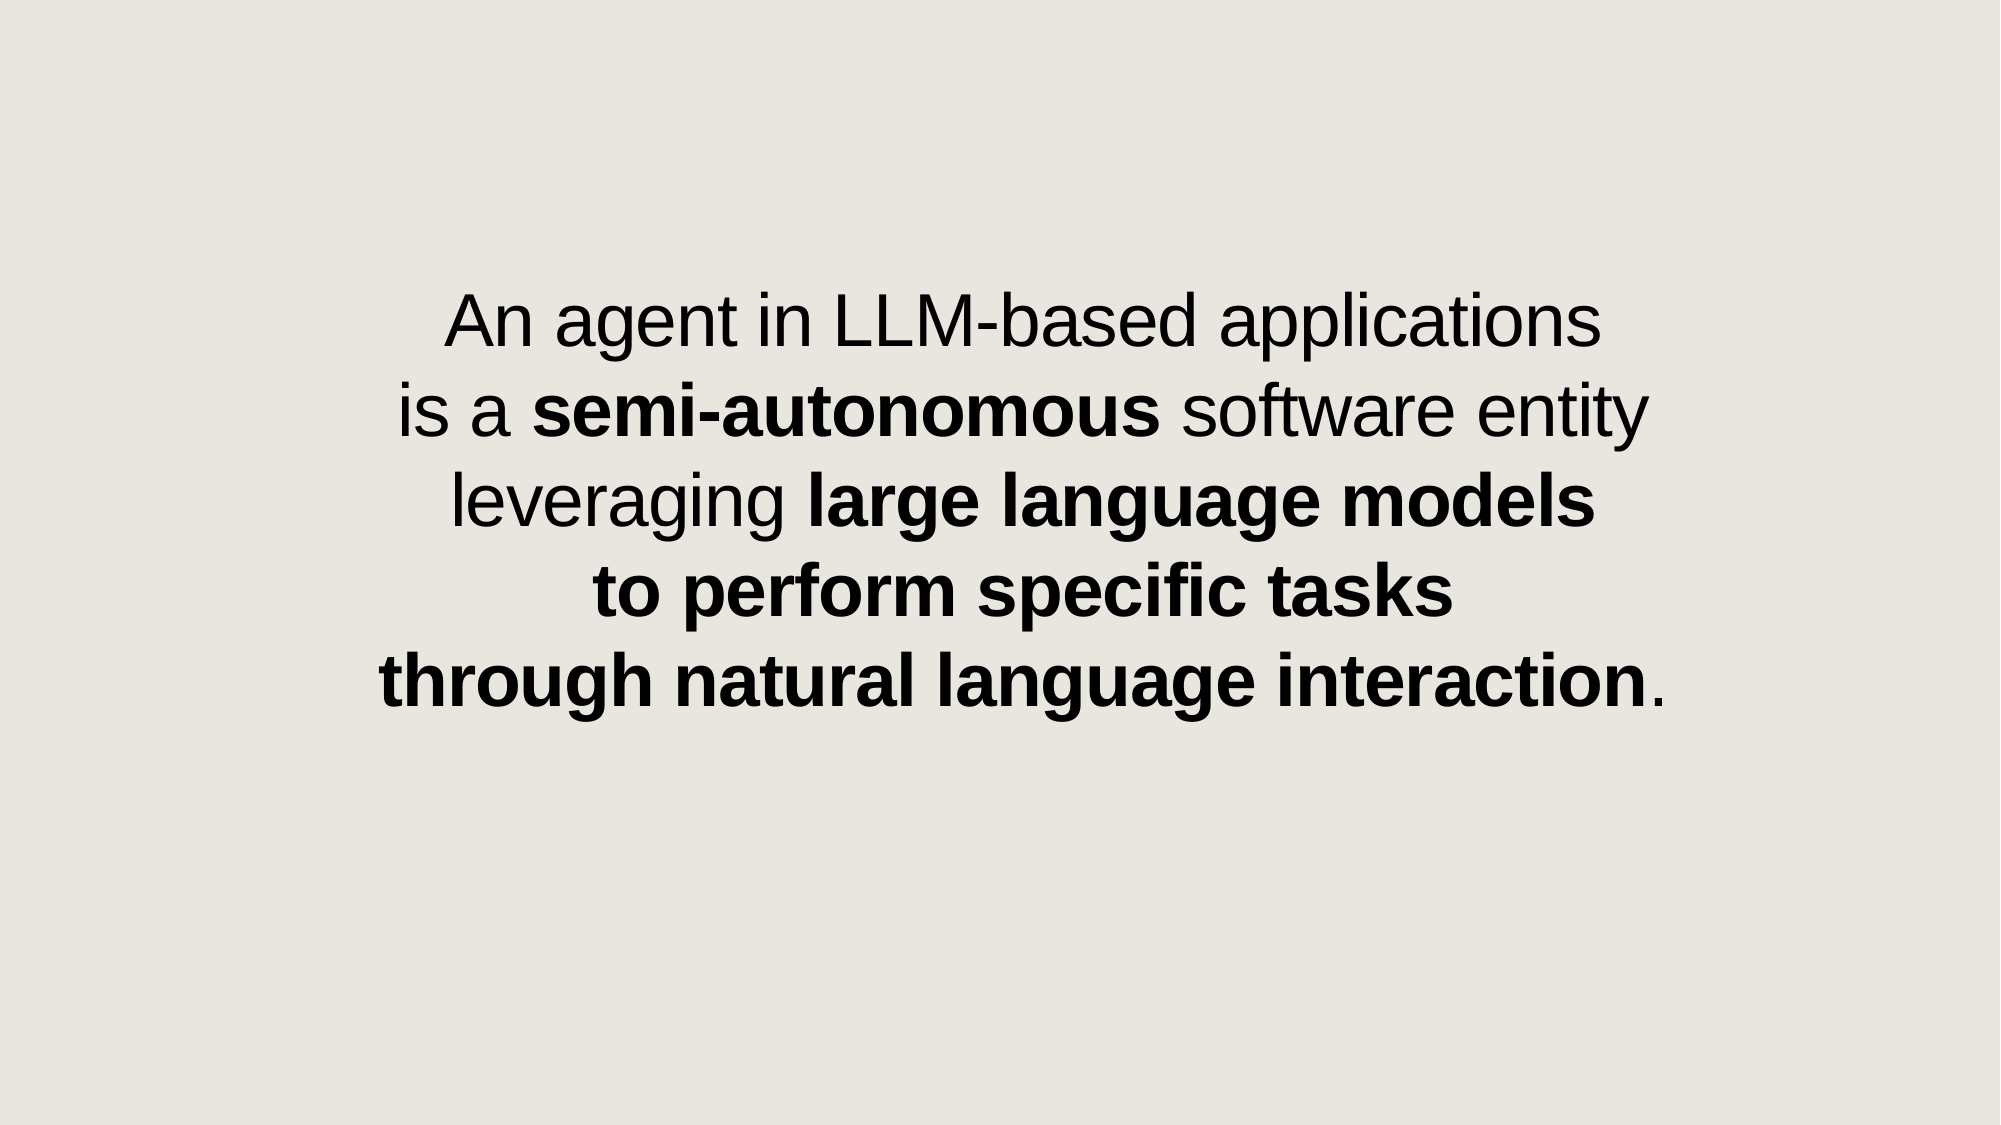

# An agent in LLM-based applications is a semi-autonomous software entity leveraging large language models to perform specific tasks through natural language interaction.